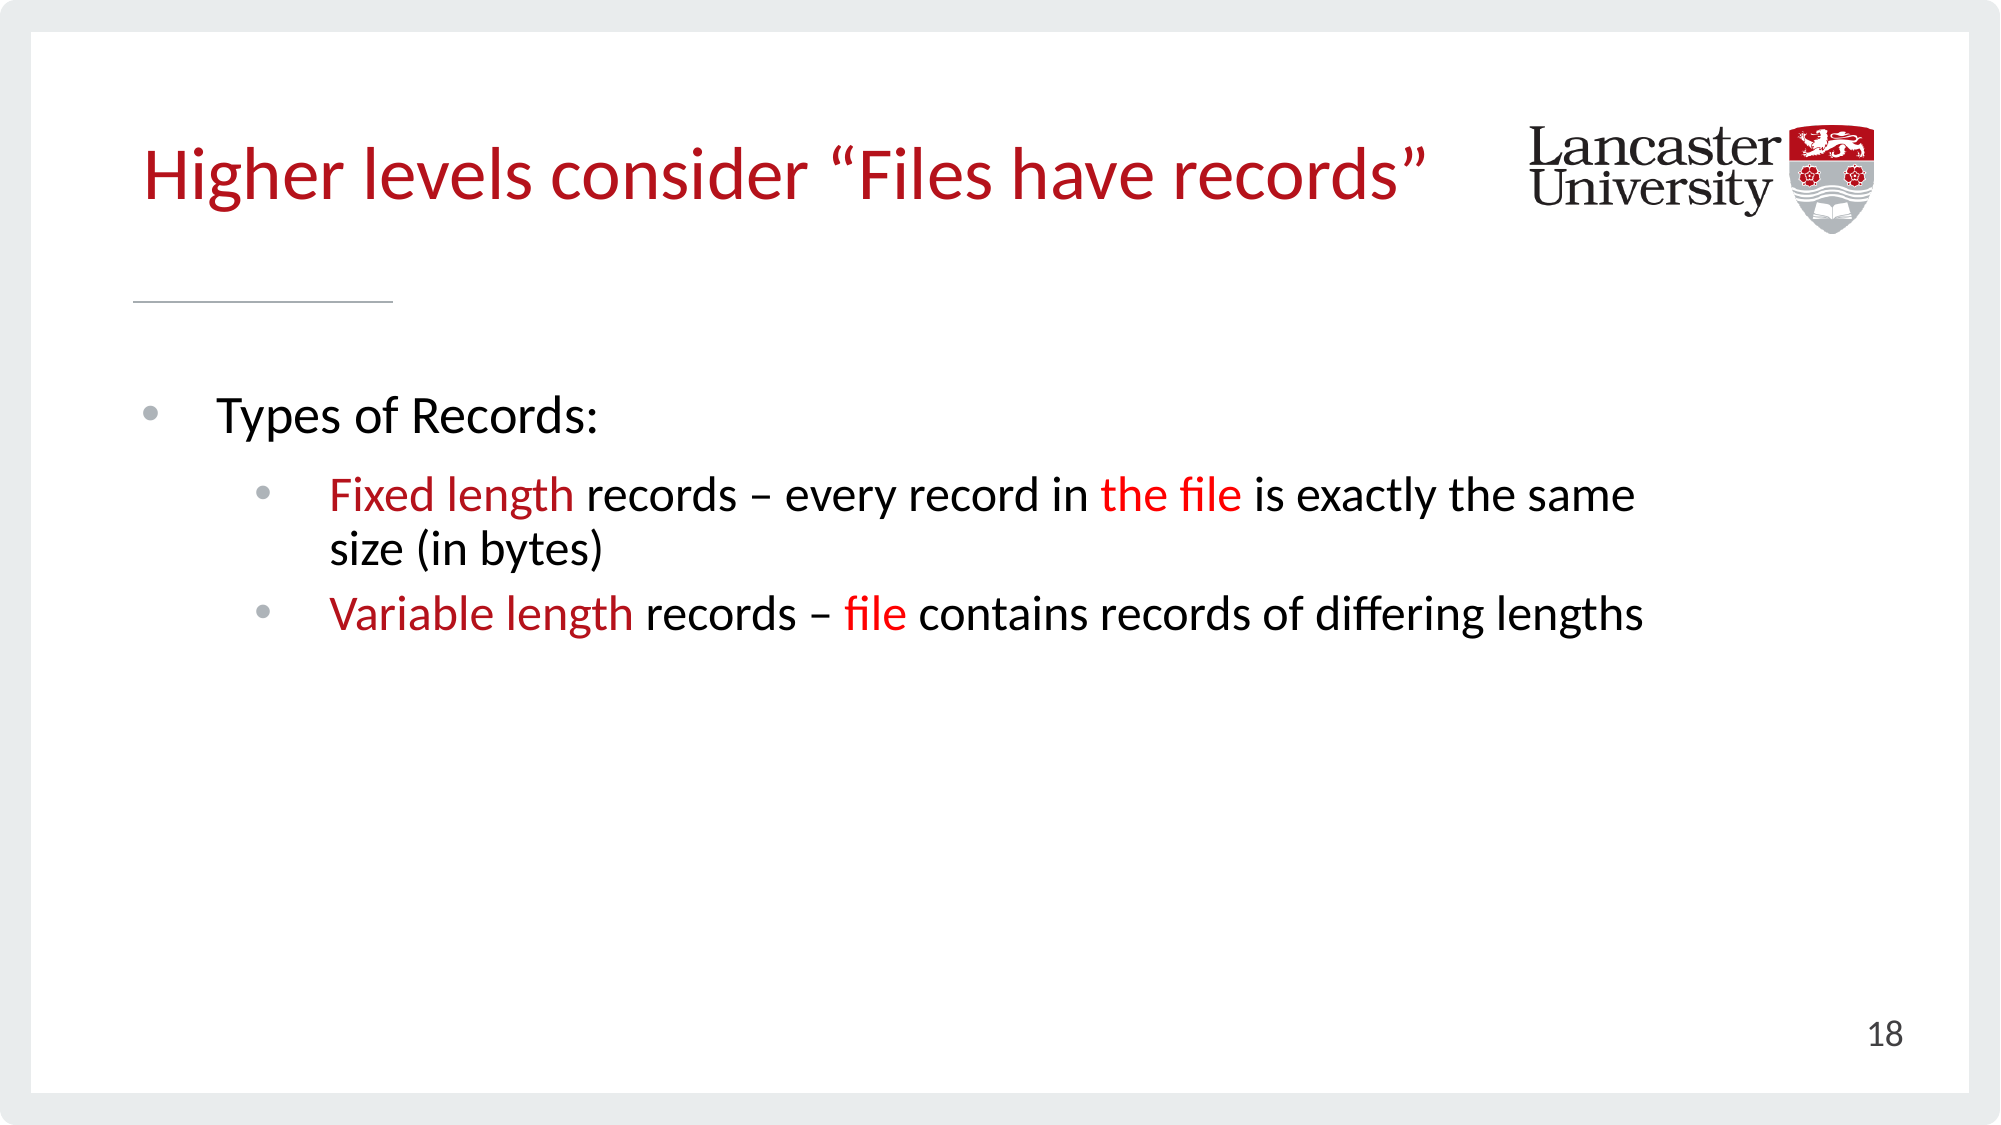

# Higher levels consider “Files have records”
Types of Records:
Fixed length records – every record in the file is exactly the same size (in bytes)
Variable length records – file contains records of differing lengths

18